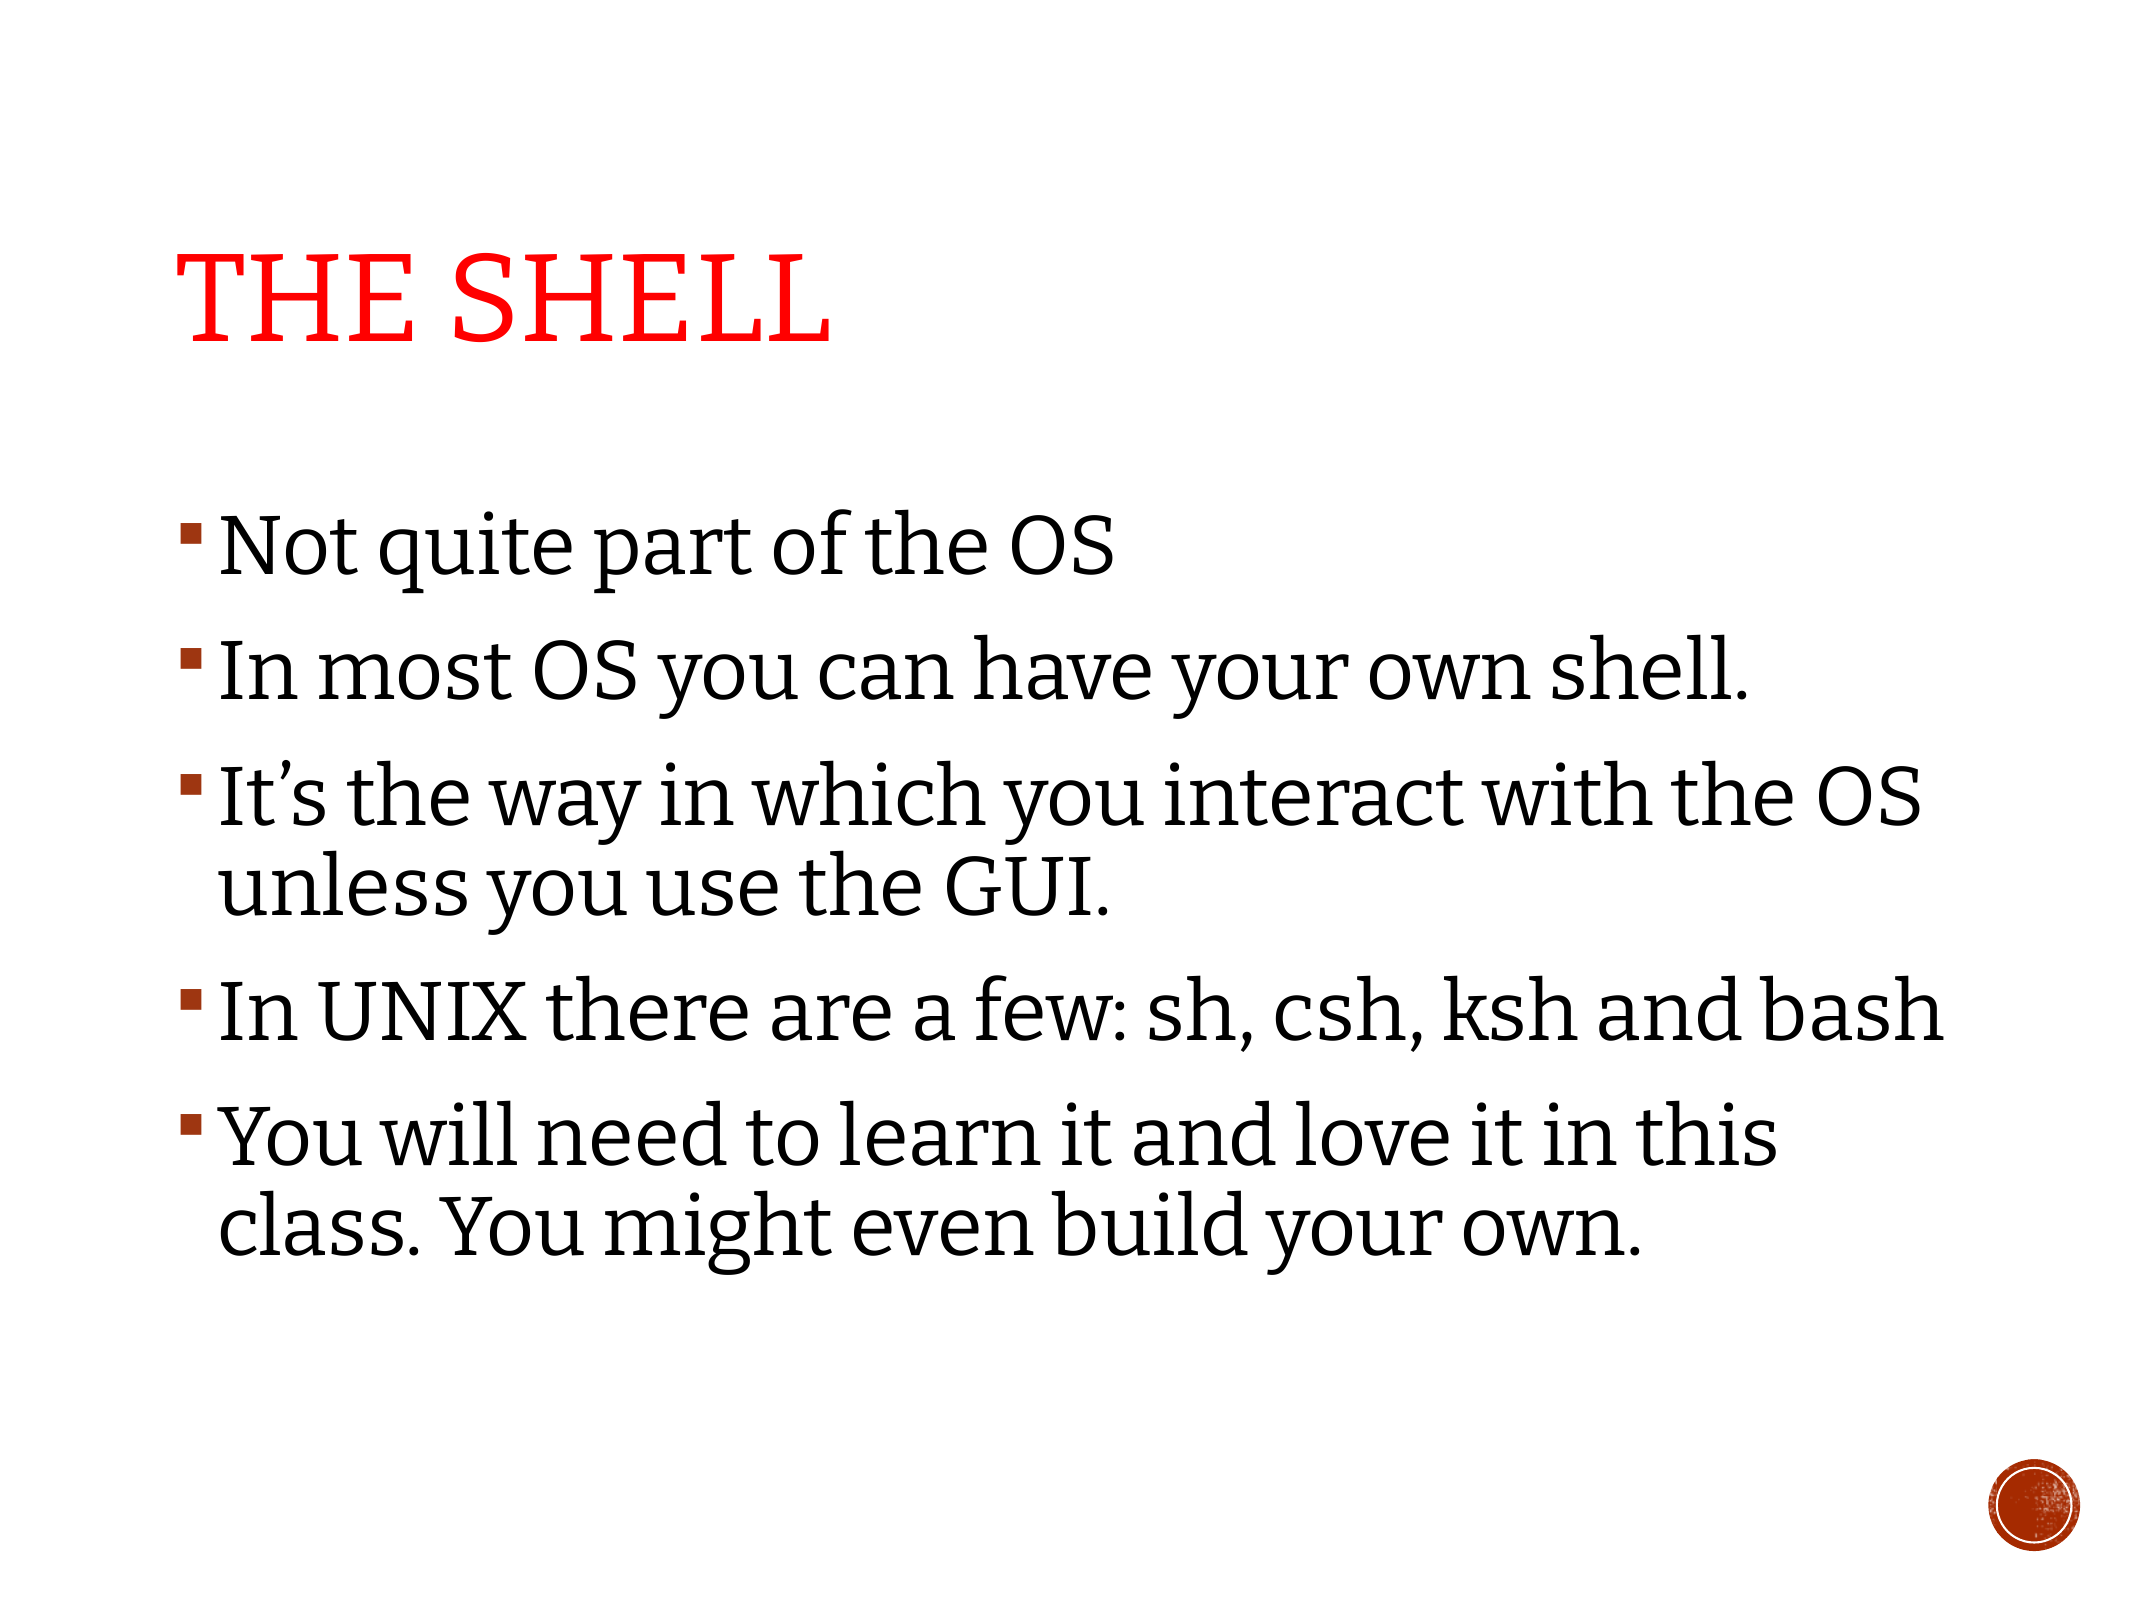

# The shell
Not quite part of the OS
In most OS you can have your own shell.
It’s the way in which you interact with the OS unless you use the GUI.
In UNIX there are a few: sh, csh, ksh and bash
You will need to learn it and love it in this class. You might even build your own.